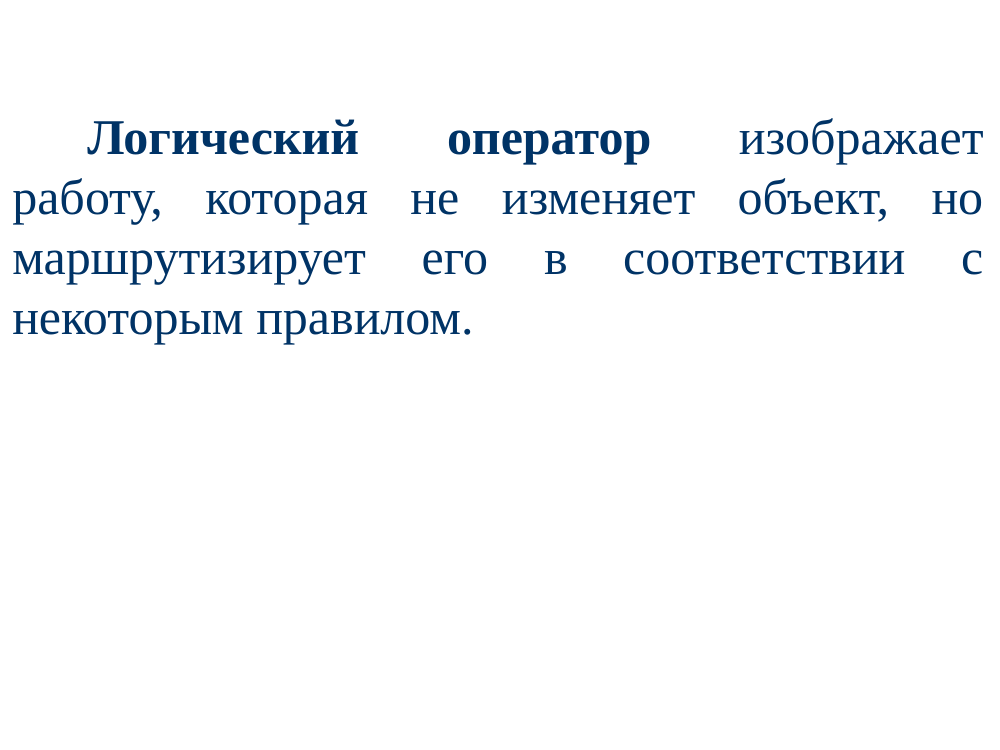

Логический оператор изображает работу, которая не изменяет объект, но маршрутизирует его в соответствии с некоторым правилом.
20